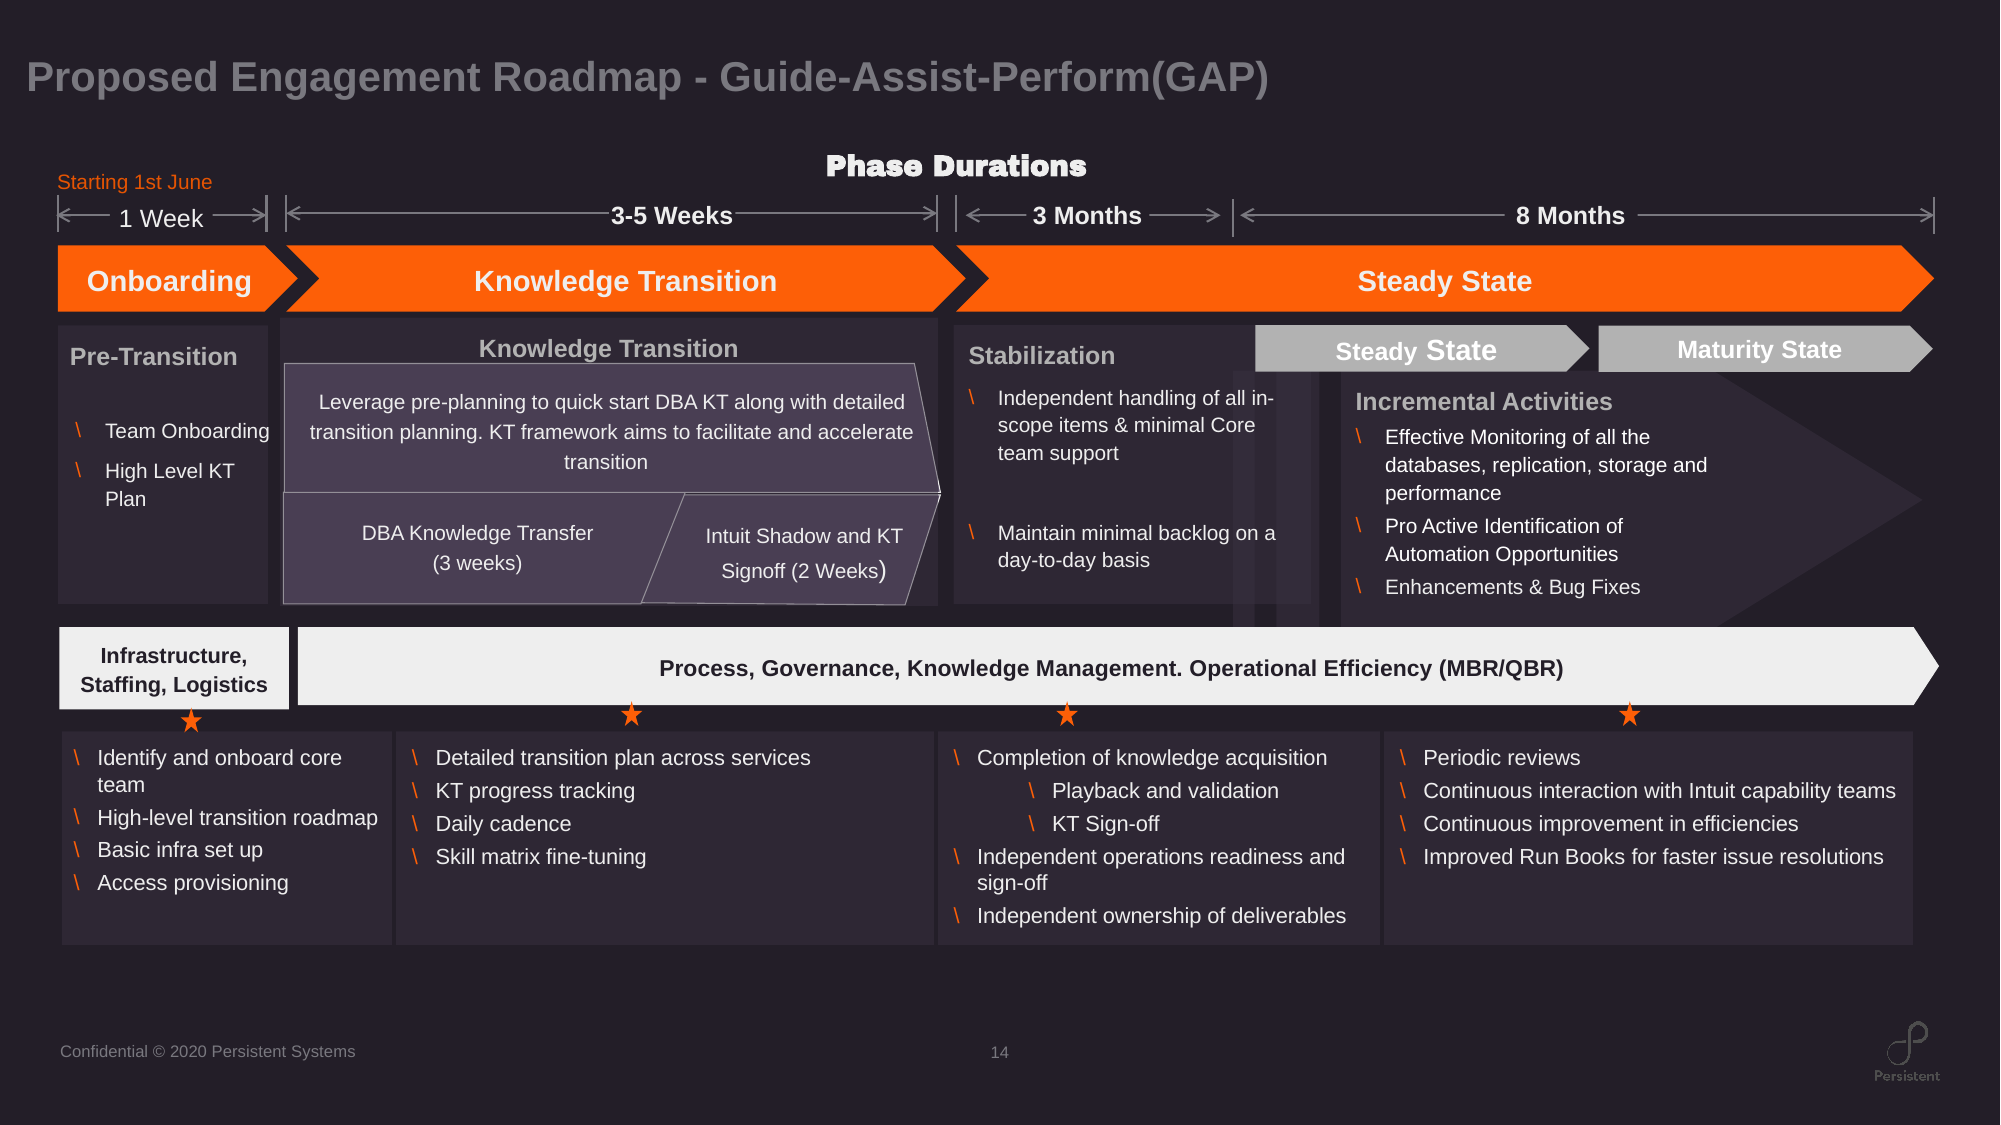

# Proposed Engagement Roadmap - Guide-Assist-Perform(GAP)
Phase Durations
Starting 1st June
3 Months
8 Months
 3-5 Weeks
1 Week
Onboarding
Knowledge Transition
Steady State
Knowledge Transition

Stabilization
Independent handling of all in-scope items & minimal Core team support

Maintain minimal backlog on a day-to-day basis
Steady State
Pre-Transition
Maturity State
Incremental Activities
Effective Monitoring of all the databases, replication, storage and performance
Pro Active Identification of Automation Opportunities
Enhancements & Bug Fixes

Leverage pre-planning to quick start DBA KT along with detailed transition planning. KT framework aims to facilitate and accelerate transition

Team Onboarding
High Level KT   Plan
Intuit Shadow and KT Signoff (2 Weeks)
DBA Knowledge Transfer
(3 weeks)

Infrastructure, Staffing, Logistics
Process, Governance, Knowledge Management. Operational Efficiency (MBR/QBR)

| Identify and onboard core team  High-level transition roadmap Basic infra set up Access provisioning | Detailed transition plan across services KT progress tracking Daily cadence Skill matrix fine-tuning | Completion of knowledge acquisition Playback and validation KT Sign-off Independent operations readiness and sign-off Independent ownership of deliverables | Periodic reviews Continuous interaction with Intuit capability teams Continuous improvement in efficiencies Improved Run Books for faster issue resolutions |
| --- | --- | --- | --- |
14